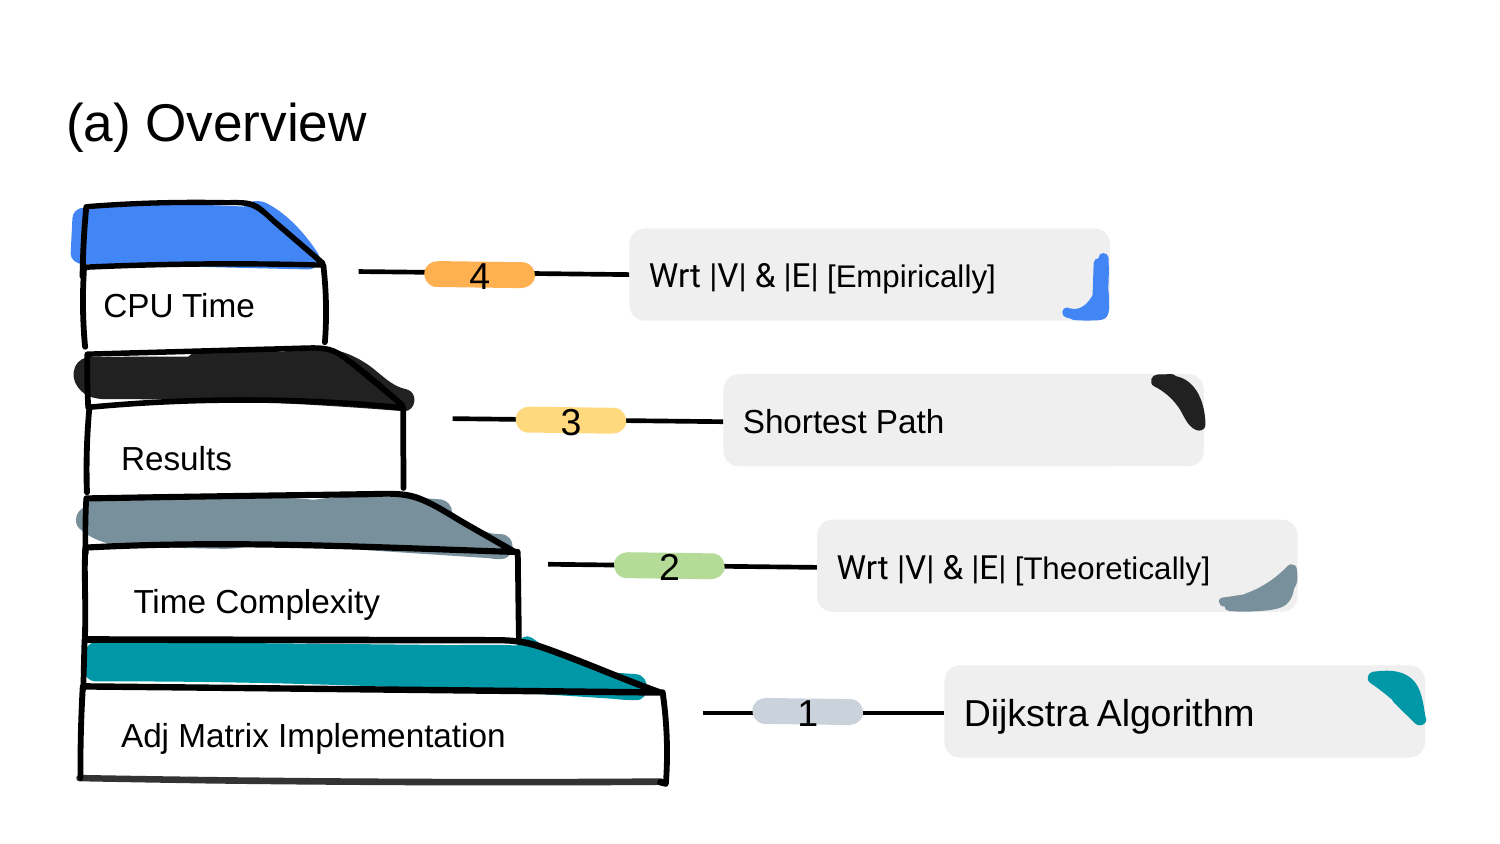

# (a) Overview

Wrt |V| & |E| [Empirically]

4

CPU Time

Shortest Path

3

Results

Wrt |V| & |E| [Theoretically]

2

Time Complexity

Dijkstra Algorithm

1

Adj Matrix Implementation